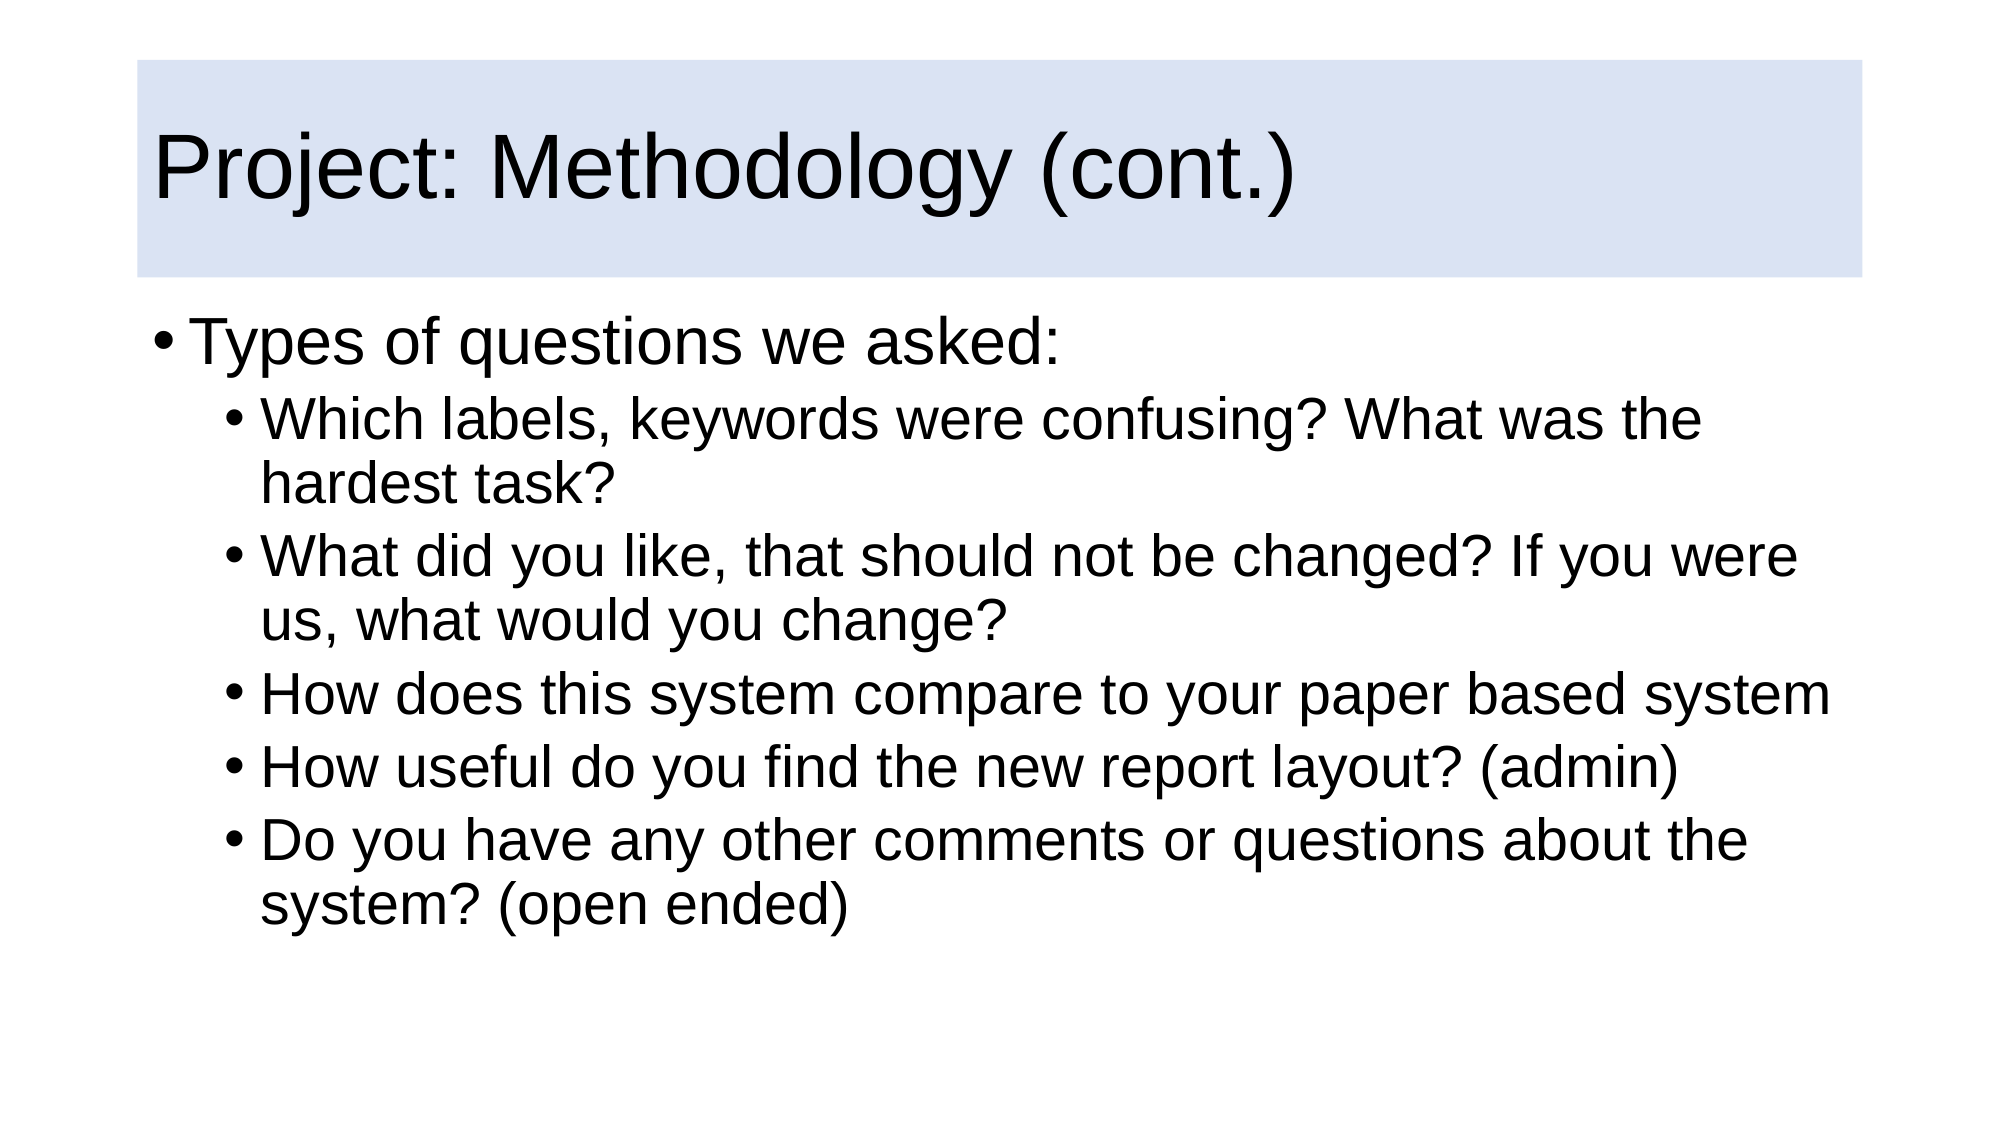

# Project: Methodology (cont.)
Types of questions we asked:
Which labels, keywords were confusing? What was the hardest task?
What did you like, that should not be changed? If you were us, what would you change?
How does this system compare to your paper based system
How useful do you find the new report layout? (admin)
Do you have any other comments or questions about the system? (open ended)